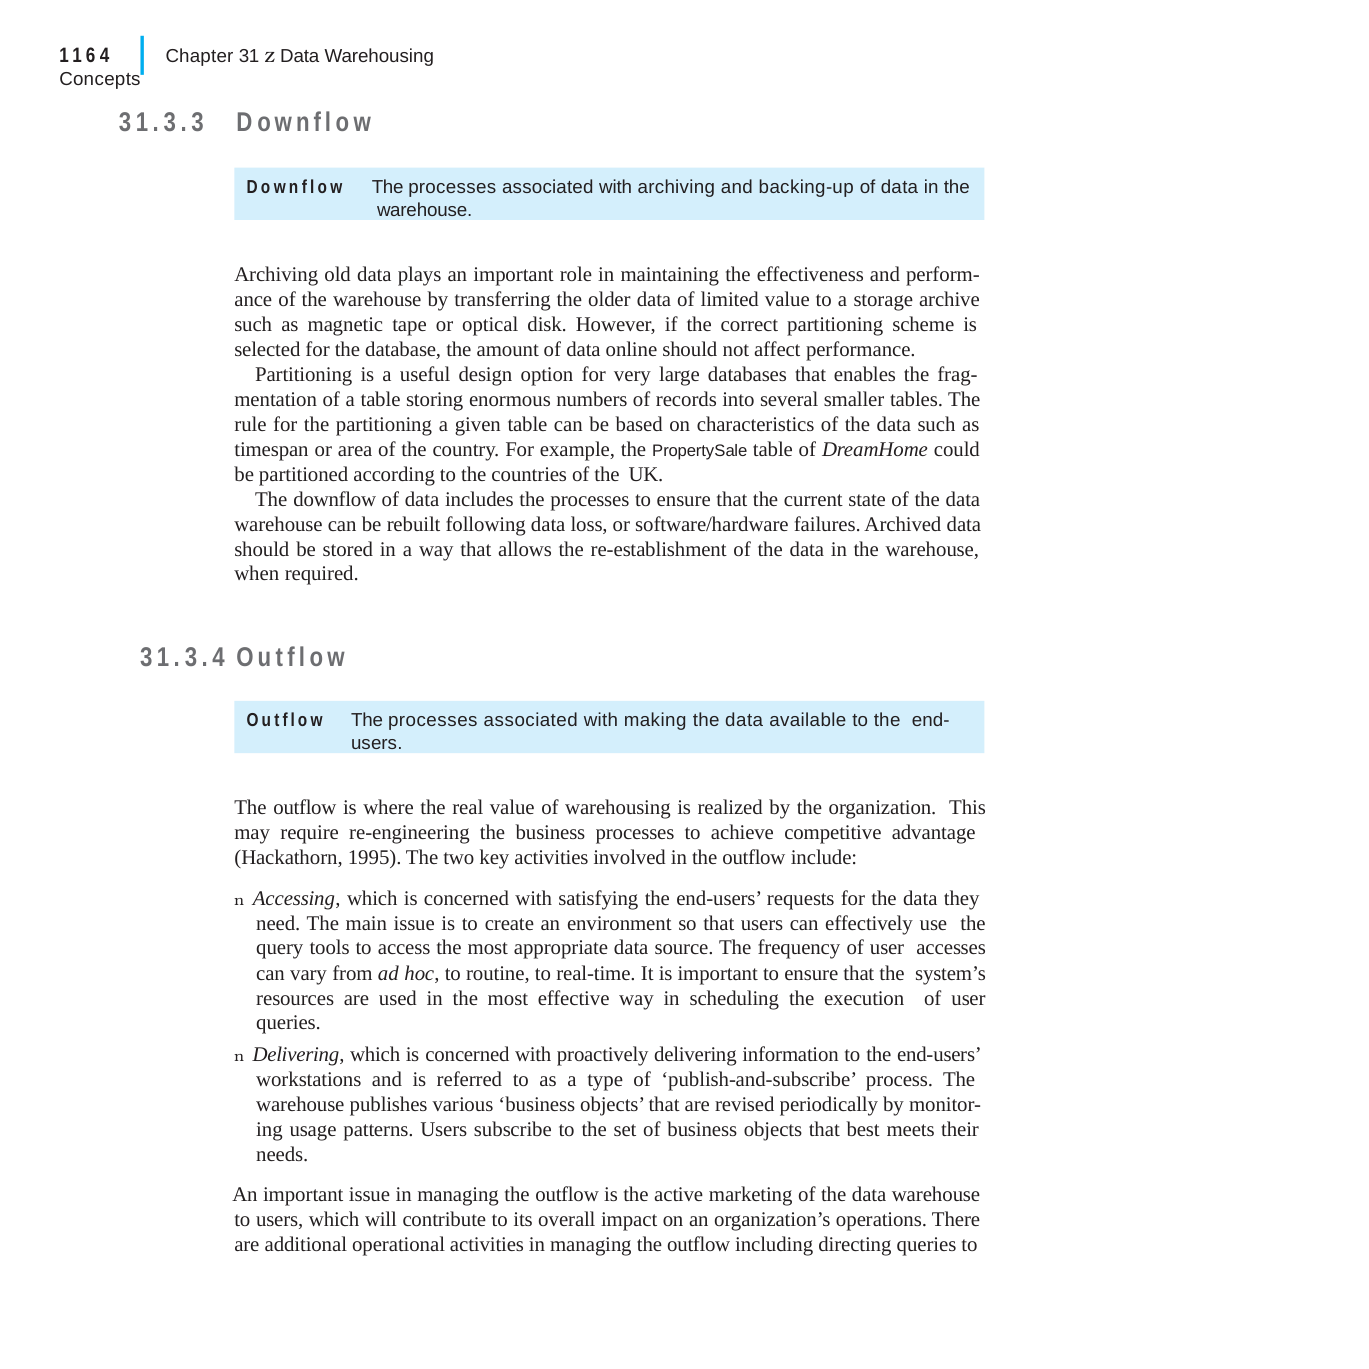

|
1164	Chapter 31 z Data Warehousing Concepts
31.3.3	Downflow
Downflow	The processes associated with archiving and backing-up of data in the  warehouse.
Archiving old data plays an important role in maintaining the effectiveness and perform-  ance of the warehouse by transferring the older data of limited value to a storage archive  such as magnetic tape or optical disk. However, if the correct partitioning scheme is  selected for the database, the amount of data online should not affect performance.
Partitioning is a useful design option for very large databases that enables the frag-  mentation of a table storing enormous numbers of records into several smaller tables. The  rule for the partitioning a given table can be based on characteristics of the data such as  timespan or area of the country. For example, the PropertySale table of DreamHome could  be partitioned according to the countries of the UK.
The downflow of data includes the processes to ensure that the current state of the data  warehouse can be rebuilt following data loss, or software/hardware failures. Archived data  should be stored in a way that allows the re-establishment of the data in the warehouse,  when required.

31.3.4	Outflow
Outflow	The processes associated with making the data available to the  end-users.
The outflow is where the real value of warehousing is realized by the organization.  This may require re-engineering the business processes to achieve competitive advantage  (Hackathorn, 1995). The two key activities involved in the outflow include:
n Accessing, which is concerned with satisfying the end-users’ requests for the data they  need. The main issue is to create an environment so that users can effectively use  the query tools to access the most appropriate data source. The frequency of user  accesses can vary from ad hoc, to routine, to real-time. It is important to ensure that the  system’s resources are used in the most effective way in scheduling the execution  of user queries.
n Delivering, which is concerned with proactively delivering information to the end-users’  workstations and is referred to as a type of ‘publish-and-subscribe’ process. The  warehouse publishes various ‘business objects’ that are revised periodically by monitor-  ing usage patterns. Users subscribe to the set of business objects that best meets their  needs.
An important issue in managing the outflow is the active marketing of the data warehouse  to users, which will contribute to its overall impact on an organization’s operations. There  are additional operational activities in managing the outflow including directing queries to